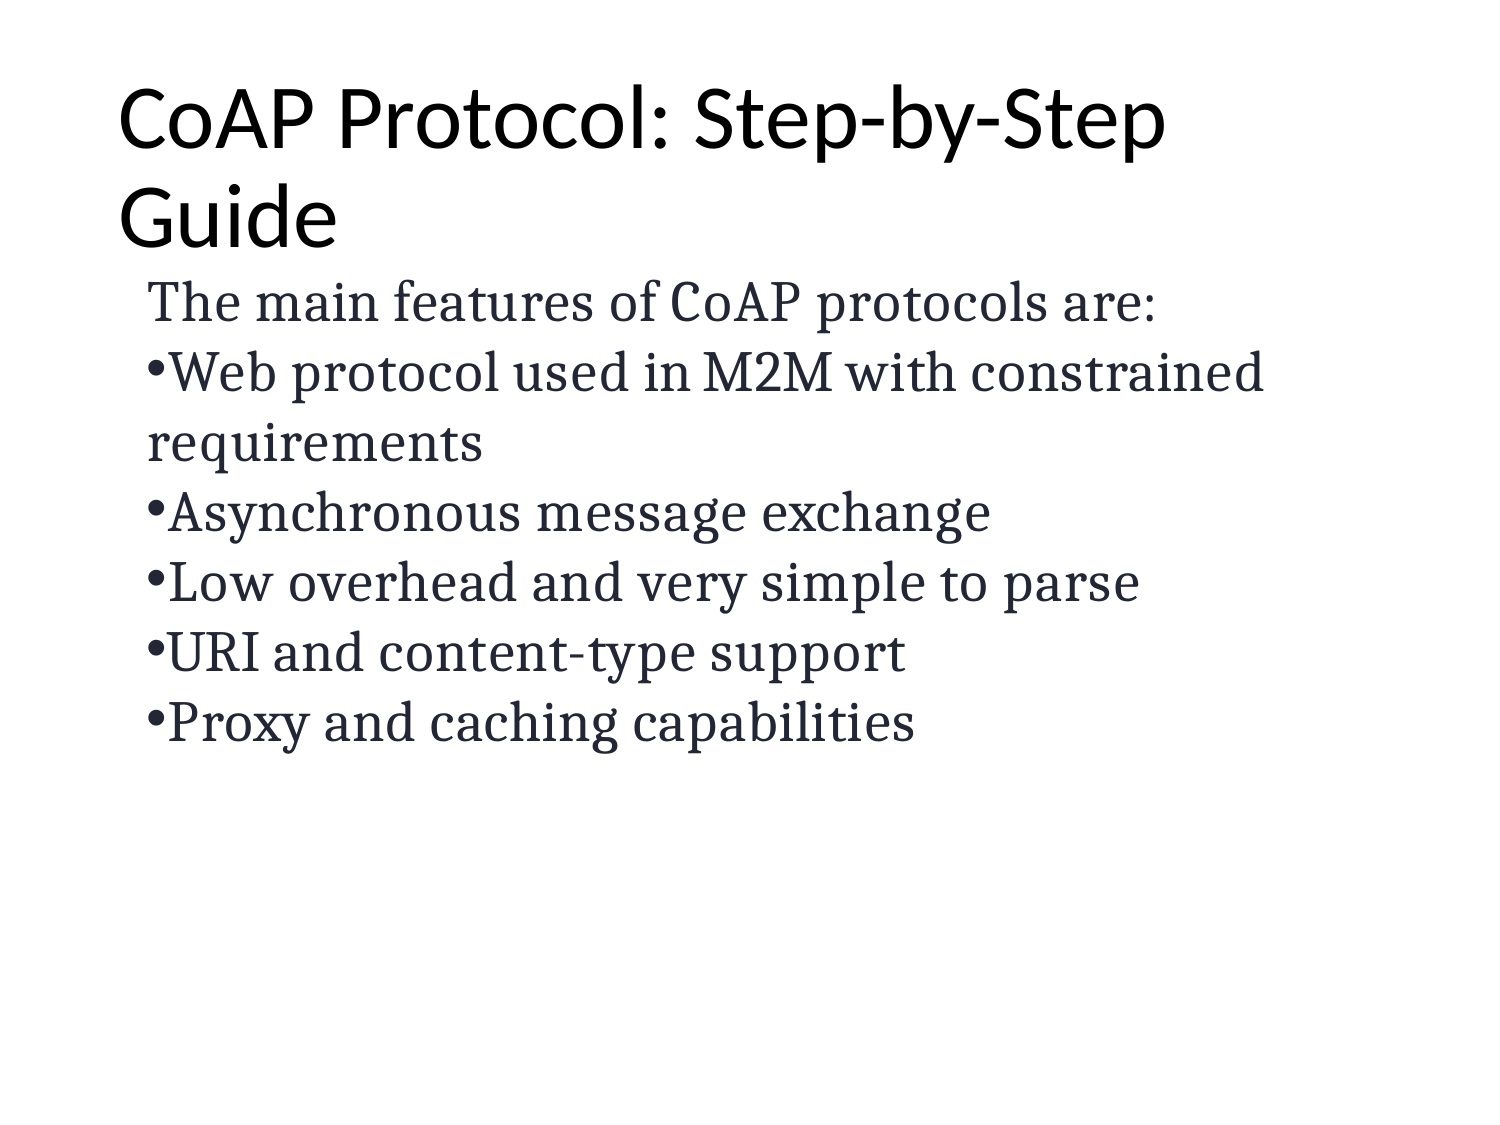

# CoAP Protocol: Step-by-Step Guide
The main features of CoAP protocols are:
Web protocol used in M2M with constrained requirements
Asynchronous message exchange
Low overhead and very simple to parse
URI and content-type support
Proxy and caching capabilities